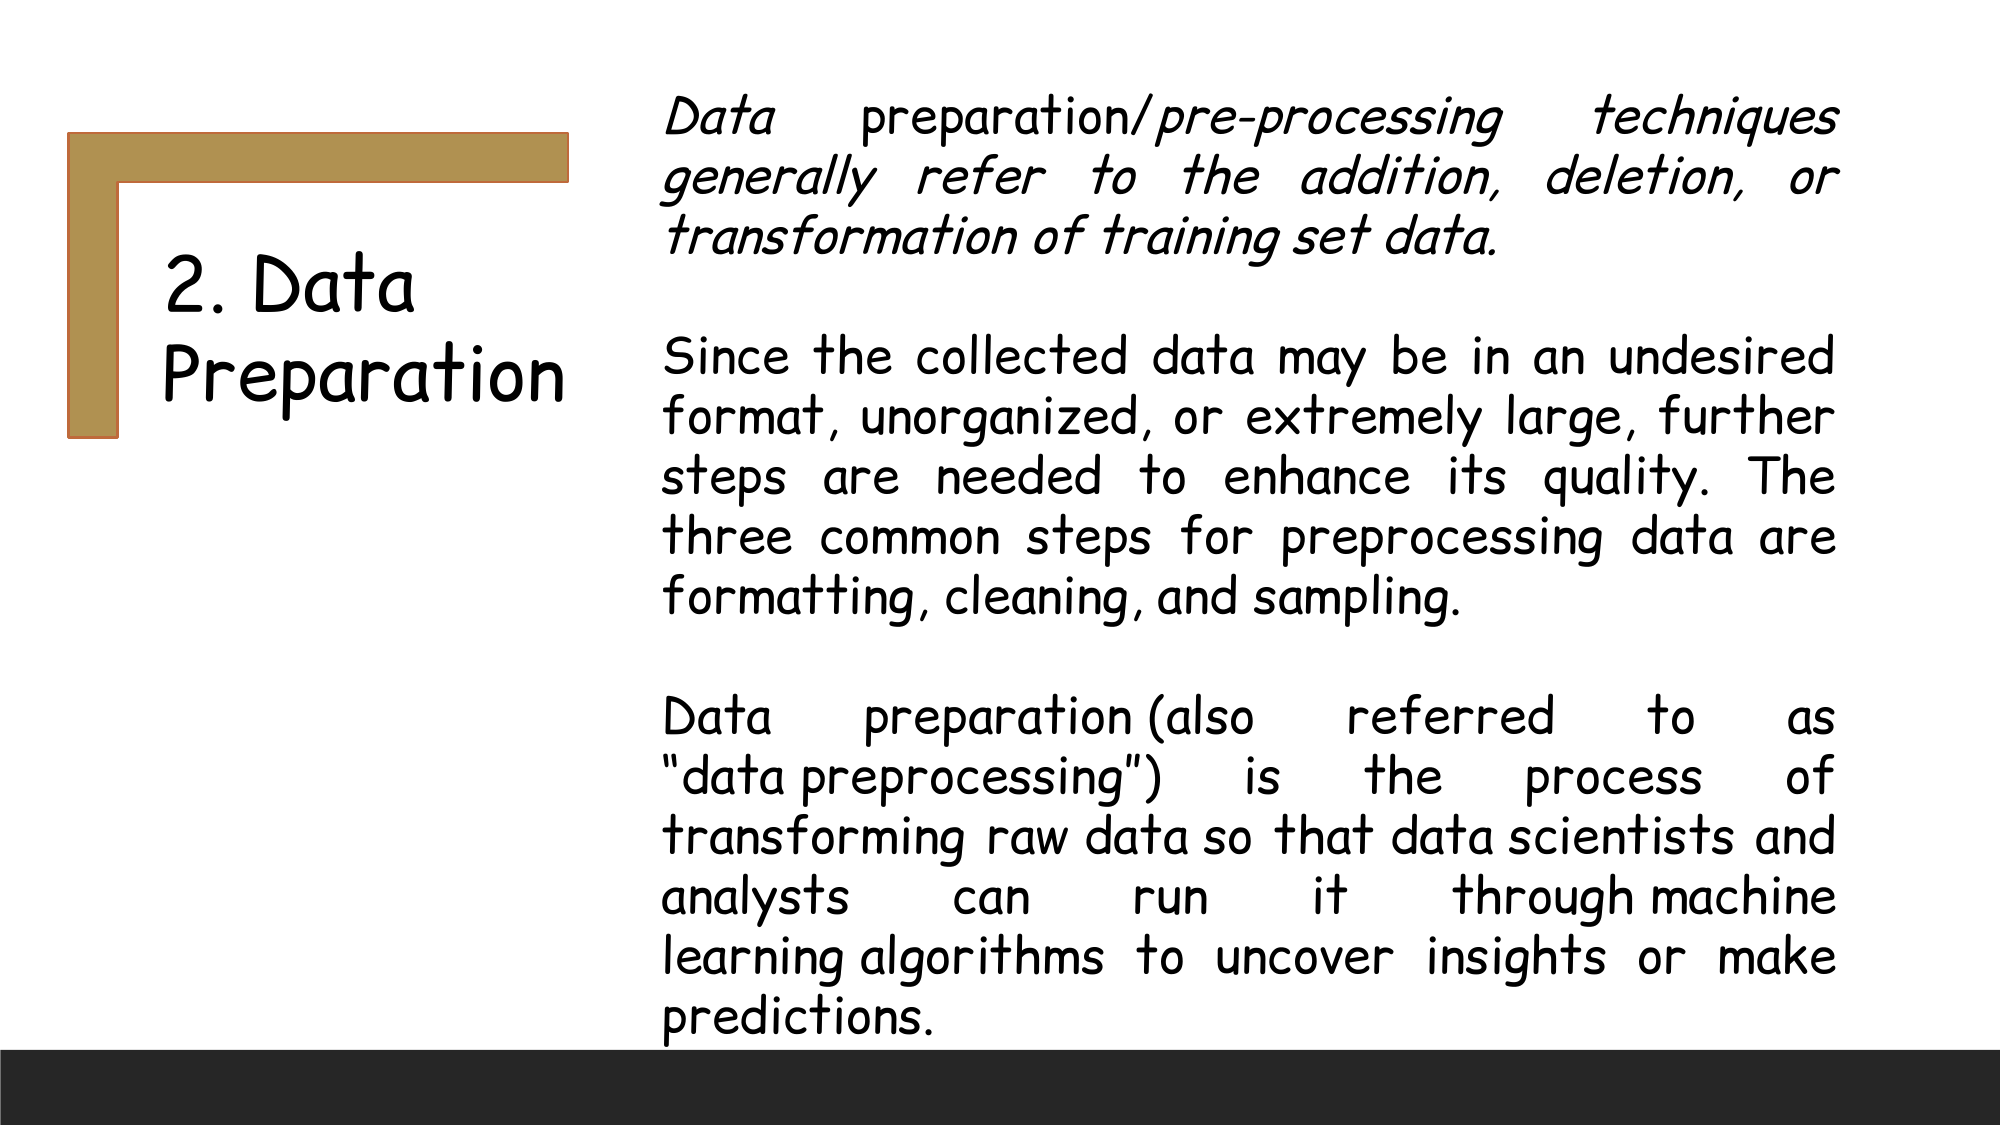

Data preparation/pre-processing techniques generally refer to the addition, deletion, or transformation of training set data.

Since the collected data may be in an undesired format, unorganized, or extremely large, further steps are needed to enhance its quality. The three common steps for preprocessing data are formatting, cleaning, and sampling.

Data preparation (also referred to as “data preprocessing”) is the process of transforming raw data so that data scientists and analysts can run it through machine learning algorithms to uncover insights or make predictions.
2. Data Preparation